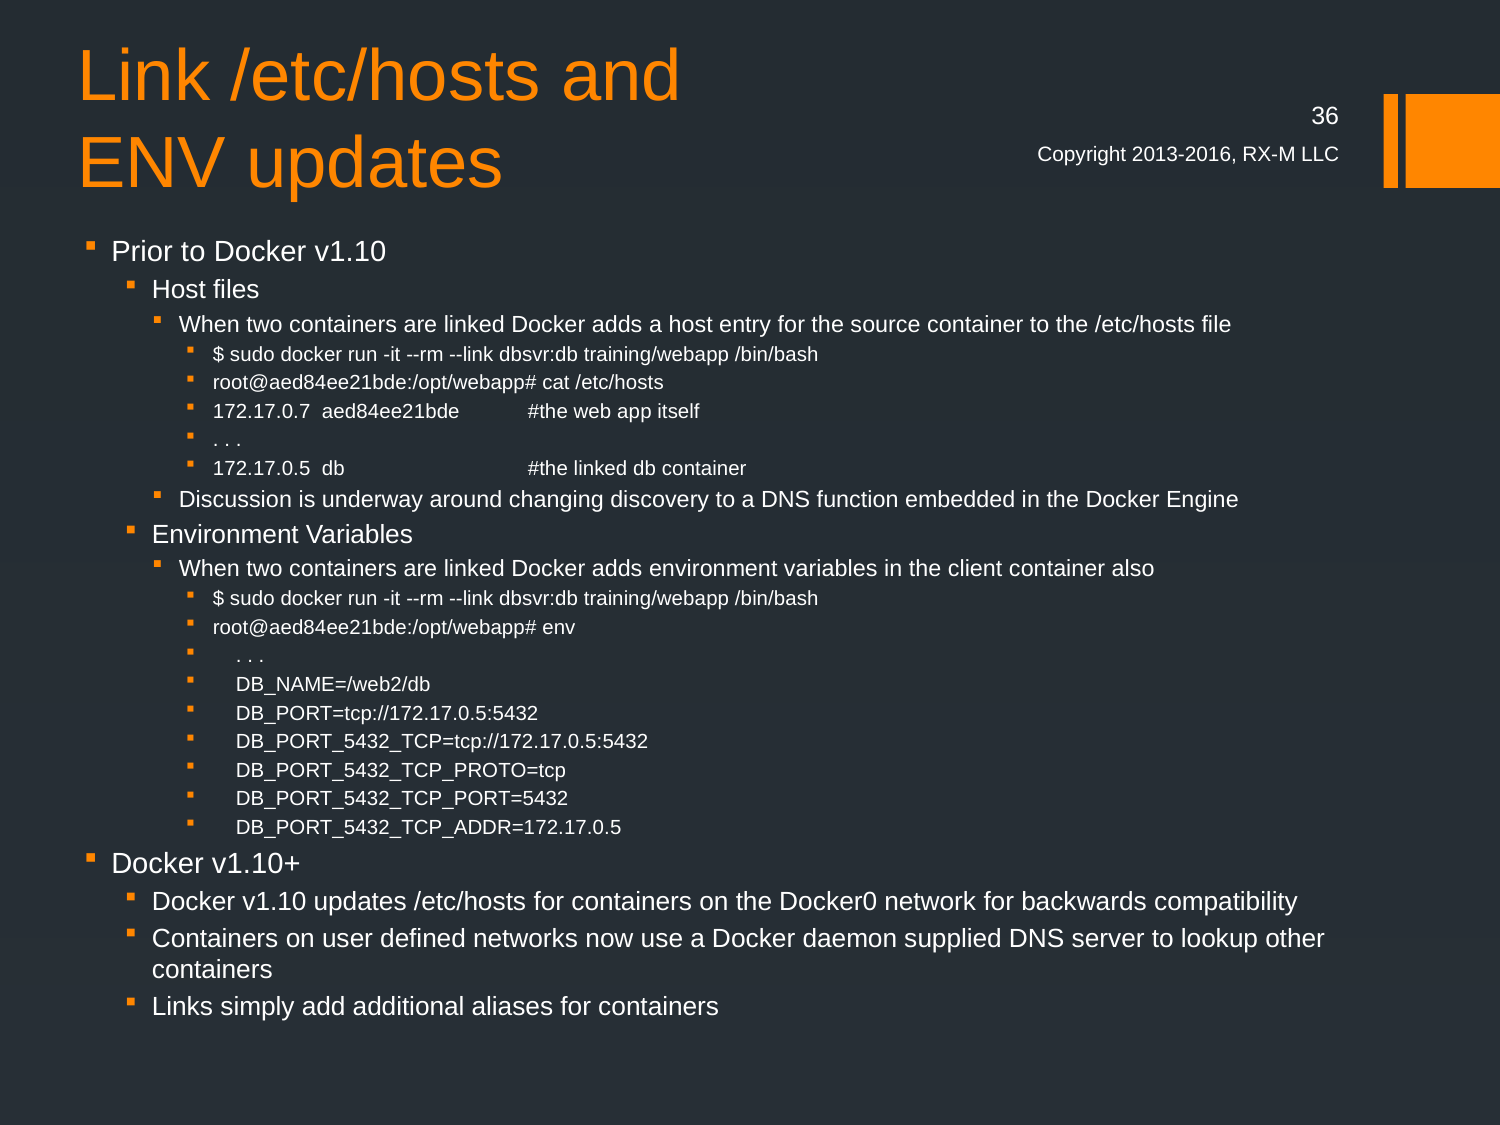

# Link /etc/hosts and ENV updates
36
Copyright 2013-2016, RX-M LLC
Prior to Docker v1.10
Host files
When two containers are linked Docker adds a host entry for the source container to the /etc/hosts file
$ sudo docker run -it --rm --link dbsvr:db training/webapp /bin/bash
root@aed84ee21bde:/opt/webapp# cat /etc/hosts
172.17.0.7  aed84ee21bde      	#the web app itself
. . .
172.17.0.5  db                 	#the linked db container
Discussion is underway around changing discovery to a DNS function embedded in the Docker Engine
Environment Variables
When two containers are linked Docker adds environment variables in the client container also
$ sudo docker run -it --rm --link dbsvr:db training/webapp /bin/bash
root@aed84ee21bde:/opt/webapp# env
    . . .
    DB_NAME=/web2/db
    DB_PORT=tcp://172.17.0.5:5432
    DB_PORT_5432_TCP=tcp://172.17.0.5:5432
    DB_PORT_5432_TCP_PROTO=tcp
    DB_PORT_5432_TCP_PORT=5432
    DB_PORT_5432_TCP_ADDR=172.17.0.5
Docker v1.10+
Docker v1.10 updates /etc/hosts for containers on the Docker0 network for backwards compatibility
Containers on user defined networks now use a Docker daemon supplied DNS server to lookup other containers
Links simply add additional aliases for containers